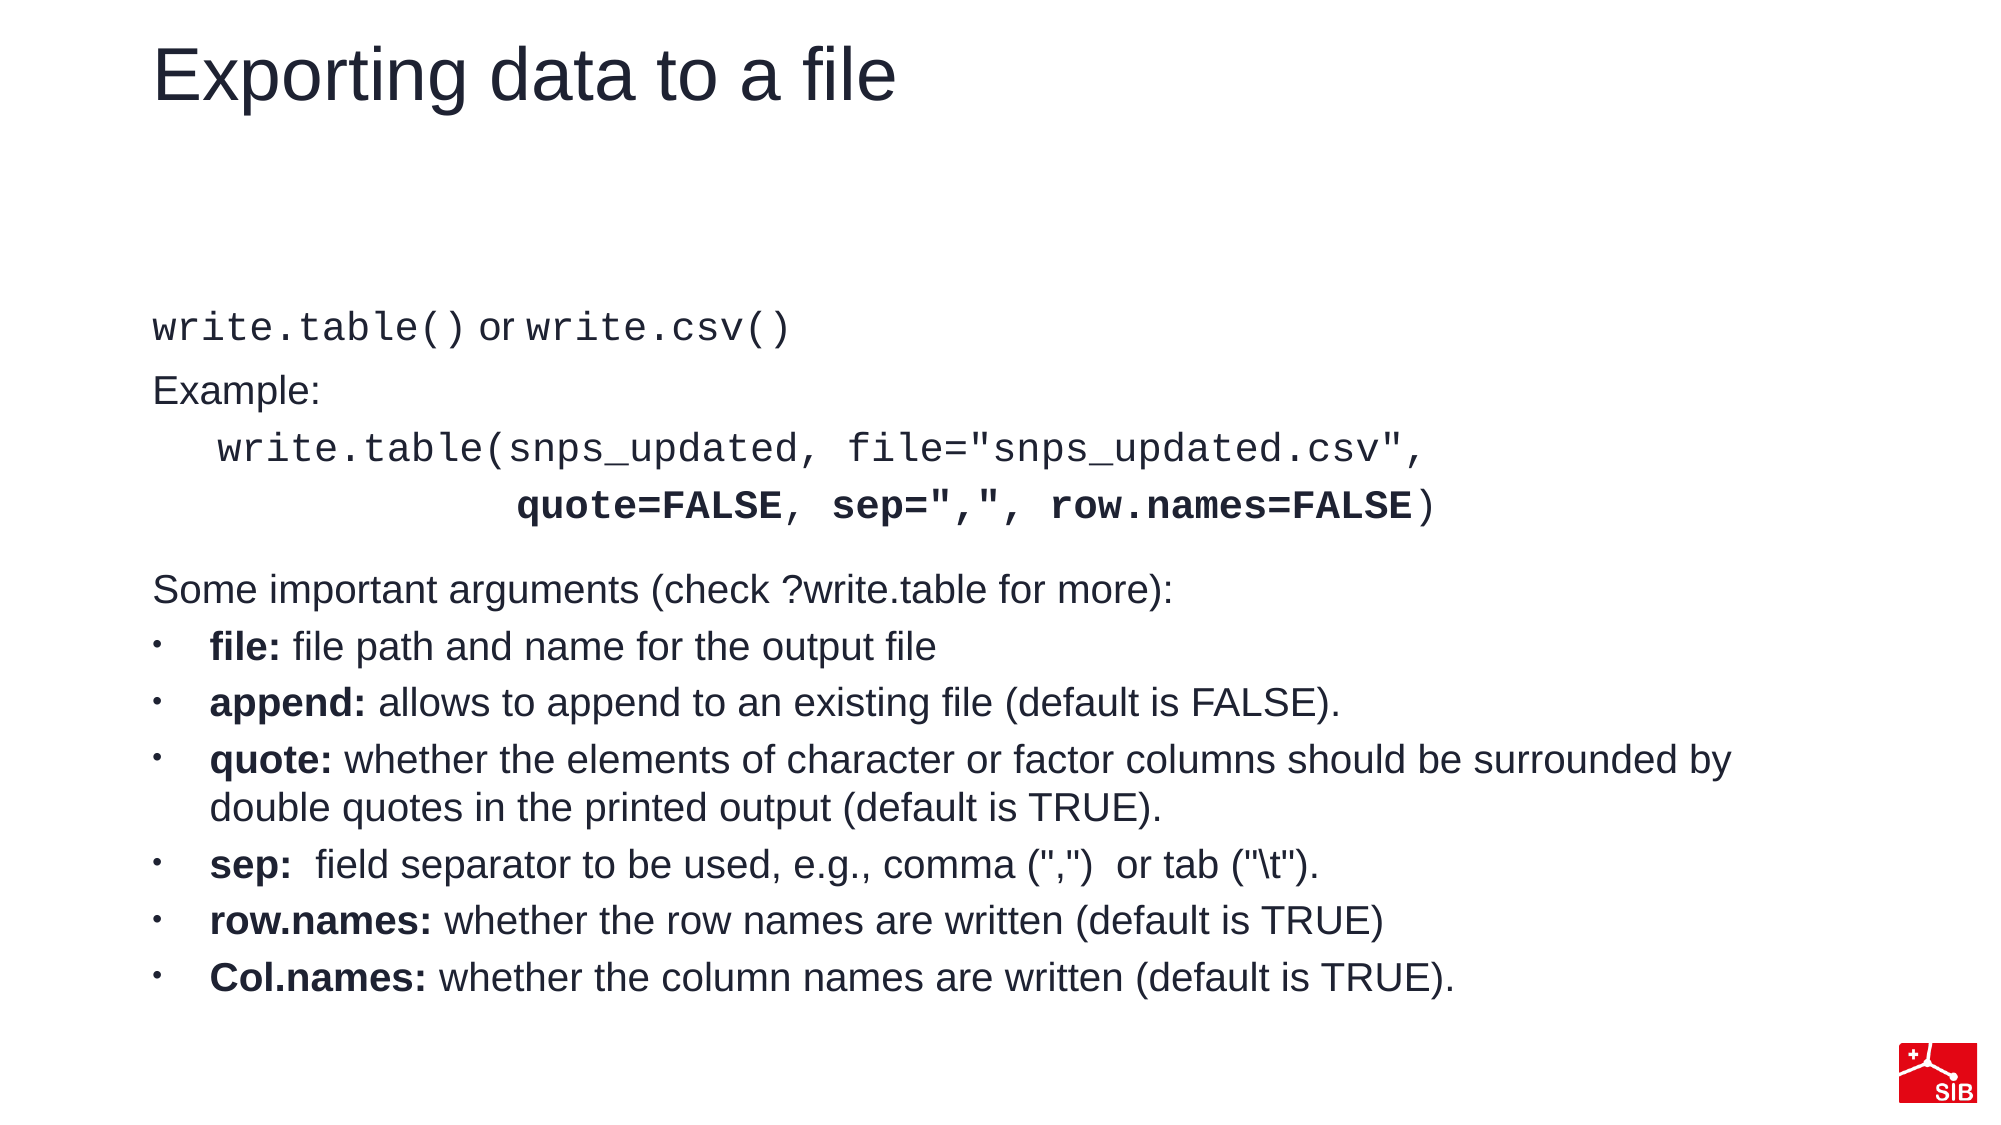

# Exporting data to a file
write.table() or write.csv()
Example:
  write.table(snps_updated, file="snps_updated.csv",
               quote=FALSE, sep=",", row.names=FALSE)
Some important arguments (check ?write.table for more):
file: file path and name for the output file
append: allows to append to an existing file (default is FALSE).
quote: whether the elements of character or factor columns should be surrounded by double quotes in the printed output (default is TRUE).
sep:  field separator to be used, e.g., comma (",")  or tab ("\t").
row.names: whether the row names are written (default is TRUE)
Col.names: whether the column names are written (default is TRUE).